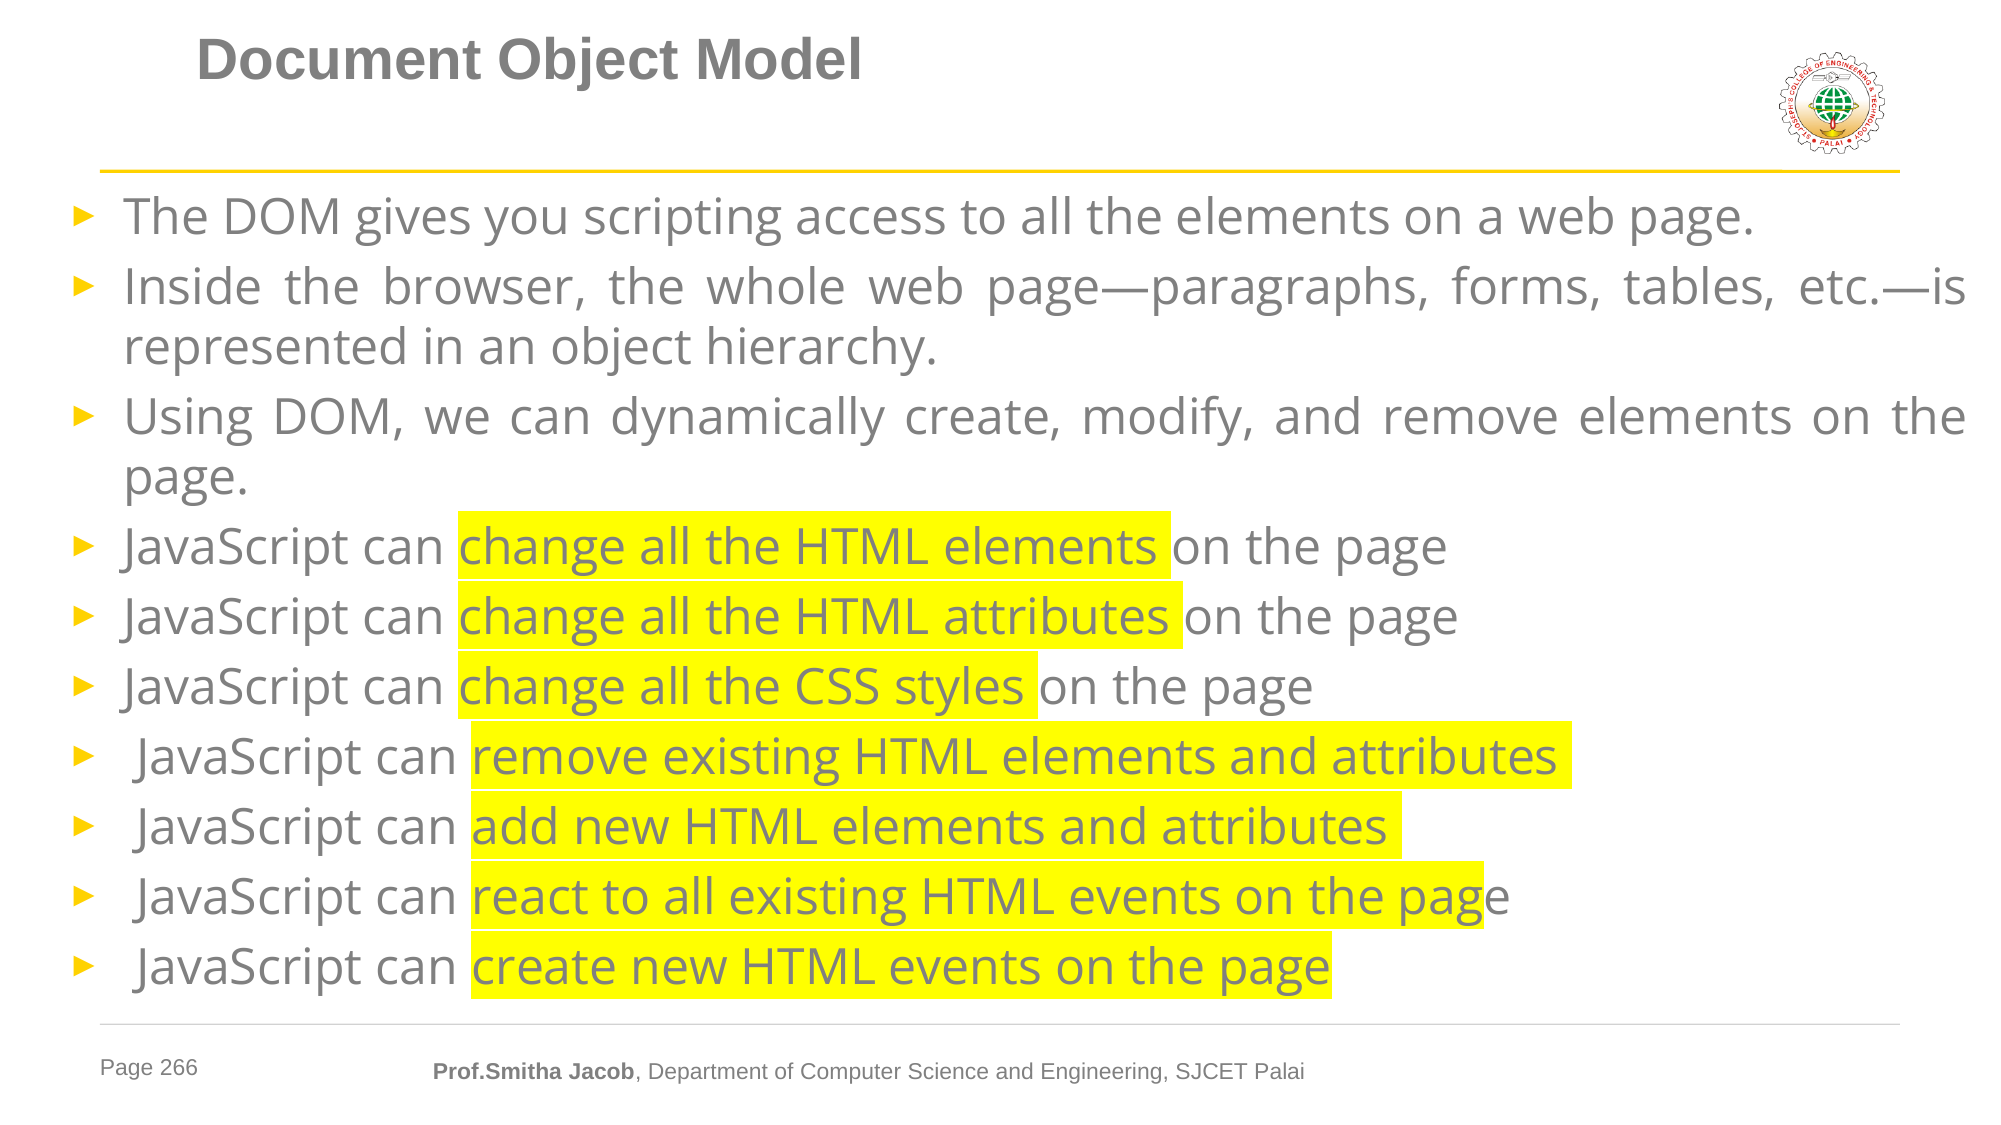

# Document Object Model
The DOM gives you scripting access to all the elements on a web page.
Inside the browser, the whole web page—paragraphs, forms, tables, etc.—is represented in an object hierarchy.
Using DOM, we can dynamically create, modify, and remove elements on the page.
JavaScript can change all the HTML elements on the page
JavaScript can change all the HTML attributes on the page
JavaScript can change all the CSS styles on the page
 JavaScript can remove existing HTML elements and attributes
 JavaScript can add new HTML elements and attributes
 JavaScript can react to all existing HTML events on the page
 JavaScript can create new HTML events on the page